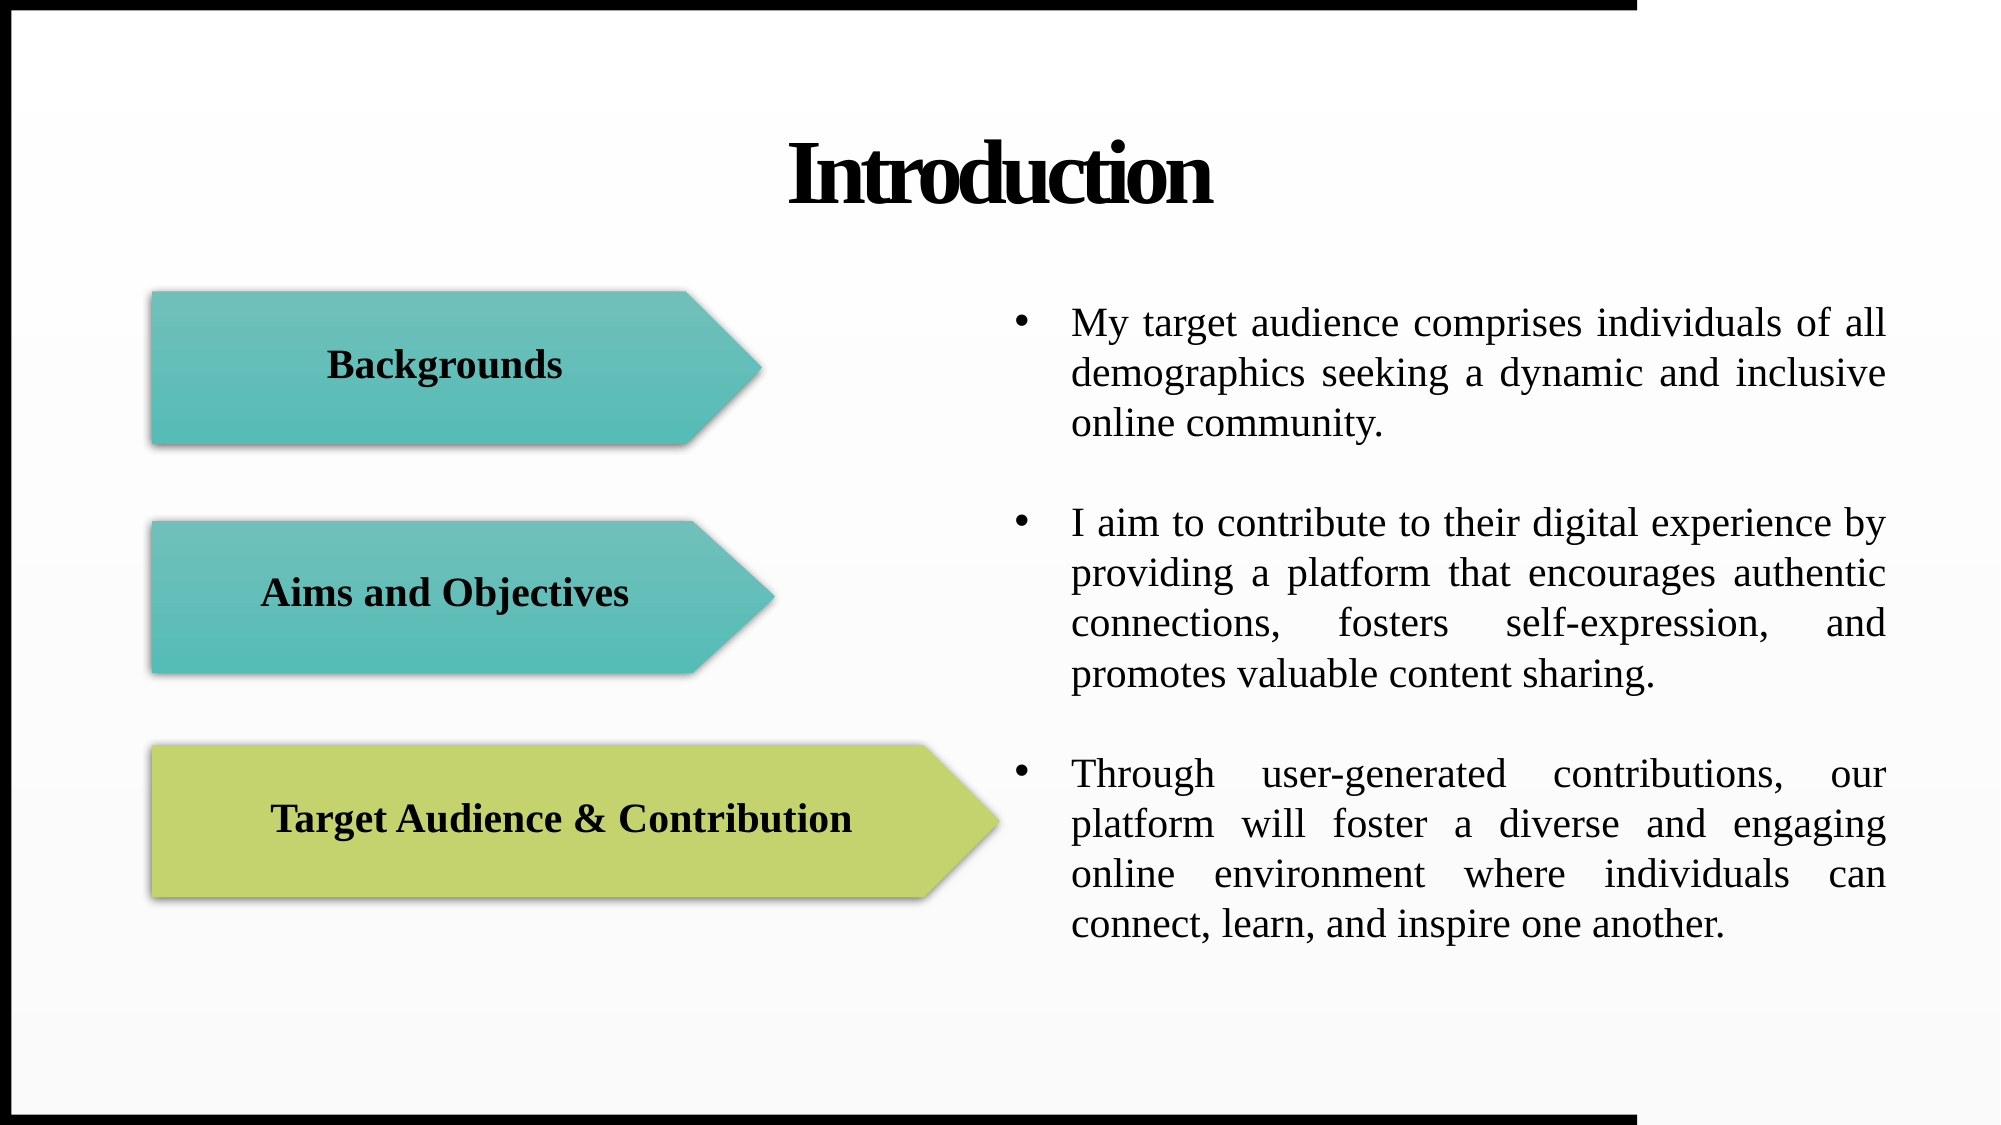

# Introduction

My target audience comprises individuals of all demographics seeking a dynamic and inclusive online community.

I aim to contribute to their digital experience by providing a platform that encourages authentic connections, fosters self-expression, and promotes valuable content sharing.

Through user-generated contributions, our platform will foster a diverse and engaging online environment where individuals can connect, learn, and inspire one another.

Backgrounds

Aims and Objectives

Target Audience & Contribution